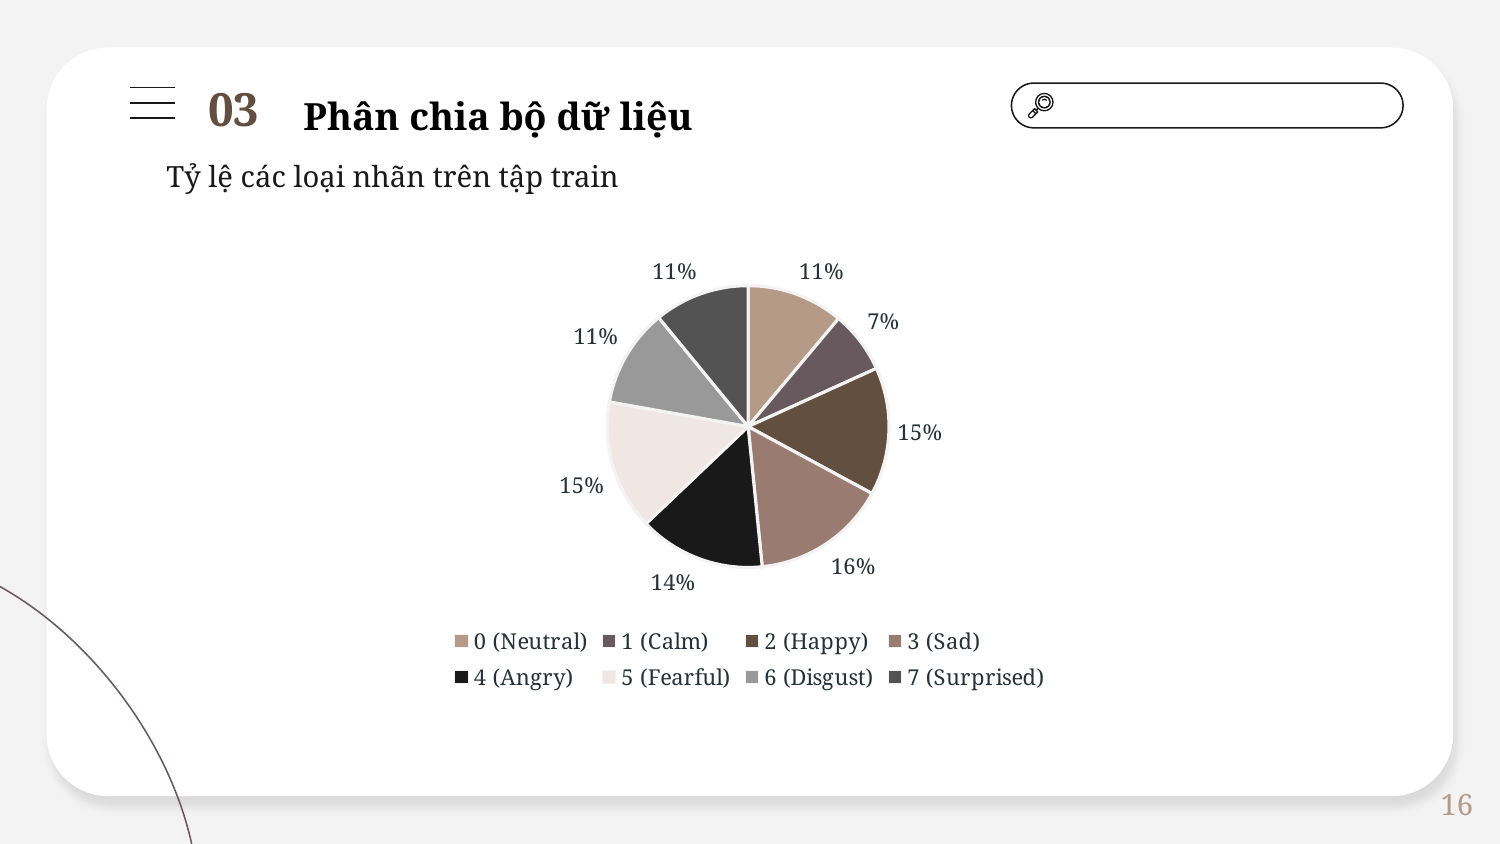

Phân chia bộ dữ liệu
03
Tỷ lệ các loại nhãn trên tập train

### Chart

| Category | Labels |
|---|---|
| 0 (Neutral) | 408.0 |
| 1 (Calm) | 262.0 |
| 2 (Happy) | 539.0 |
| 3 (Sad) | 570.0 |
| 4 (Angry) | 533.0 |
| 5 (Fearful) | 548.0 |
| 6 (Disgust) | 414.0 |
| 7 (Surprised) | 402.0 |
16